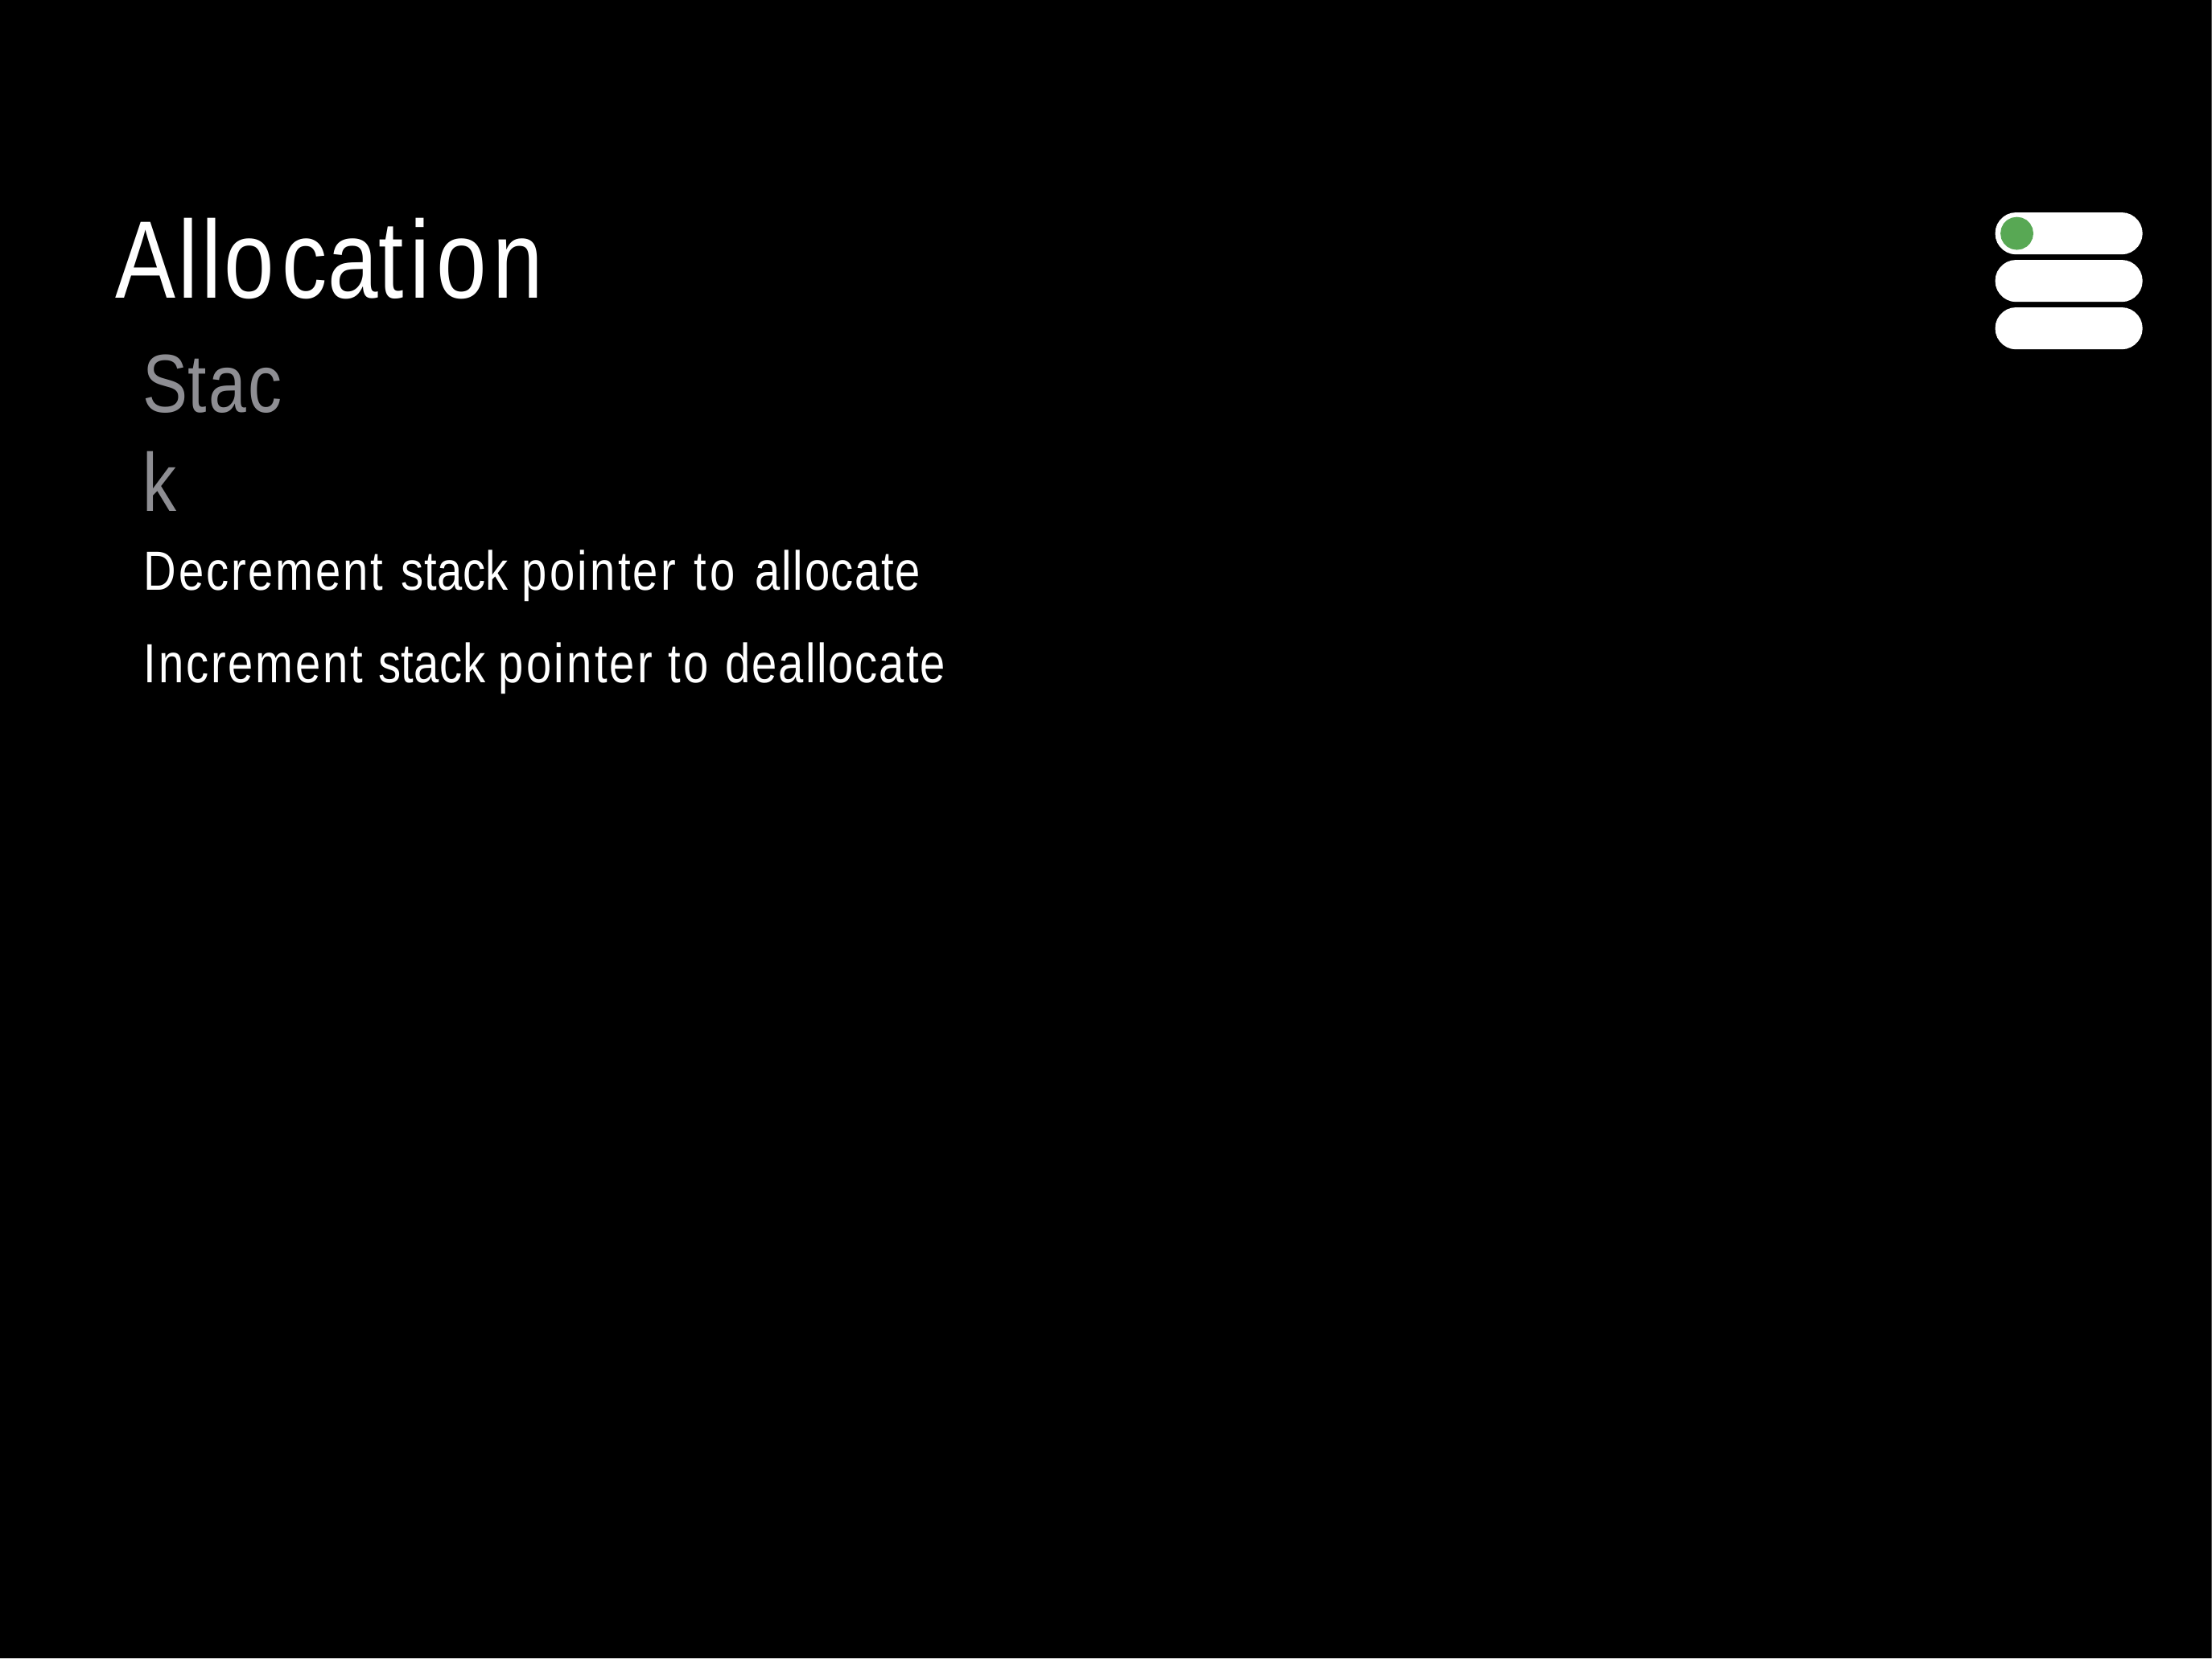

# Allocation

Stack
Decrement stack pointer to allocate  Increment stack pointer to deallocate